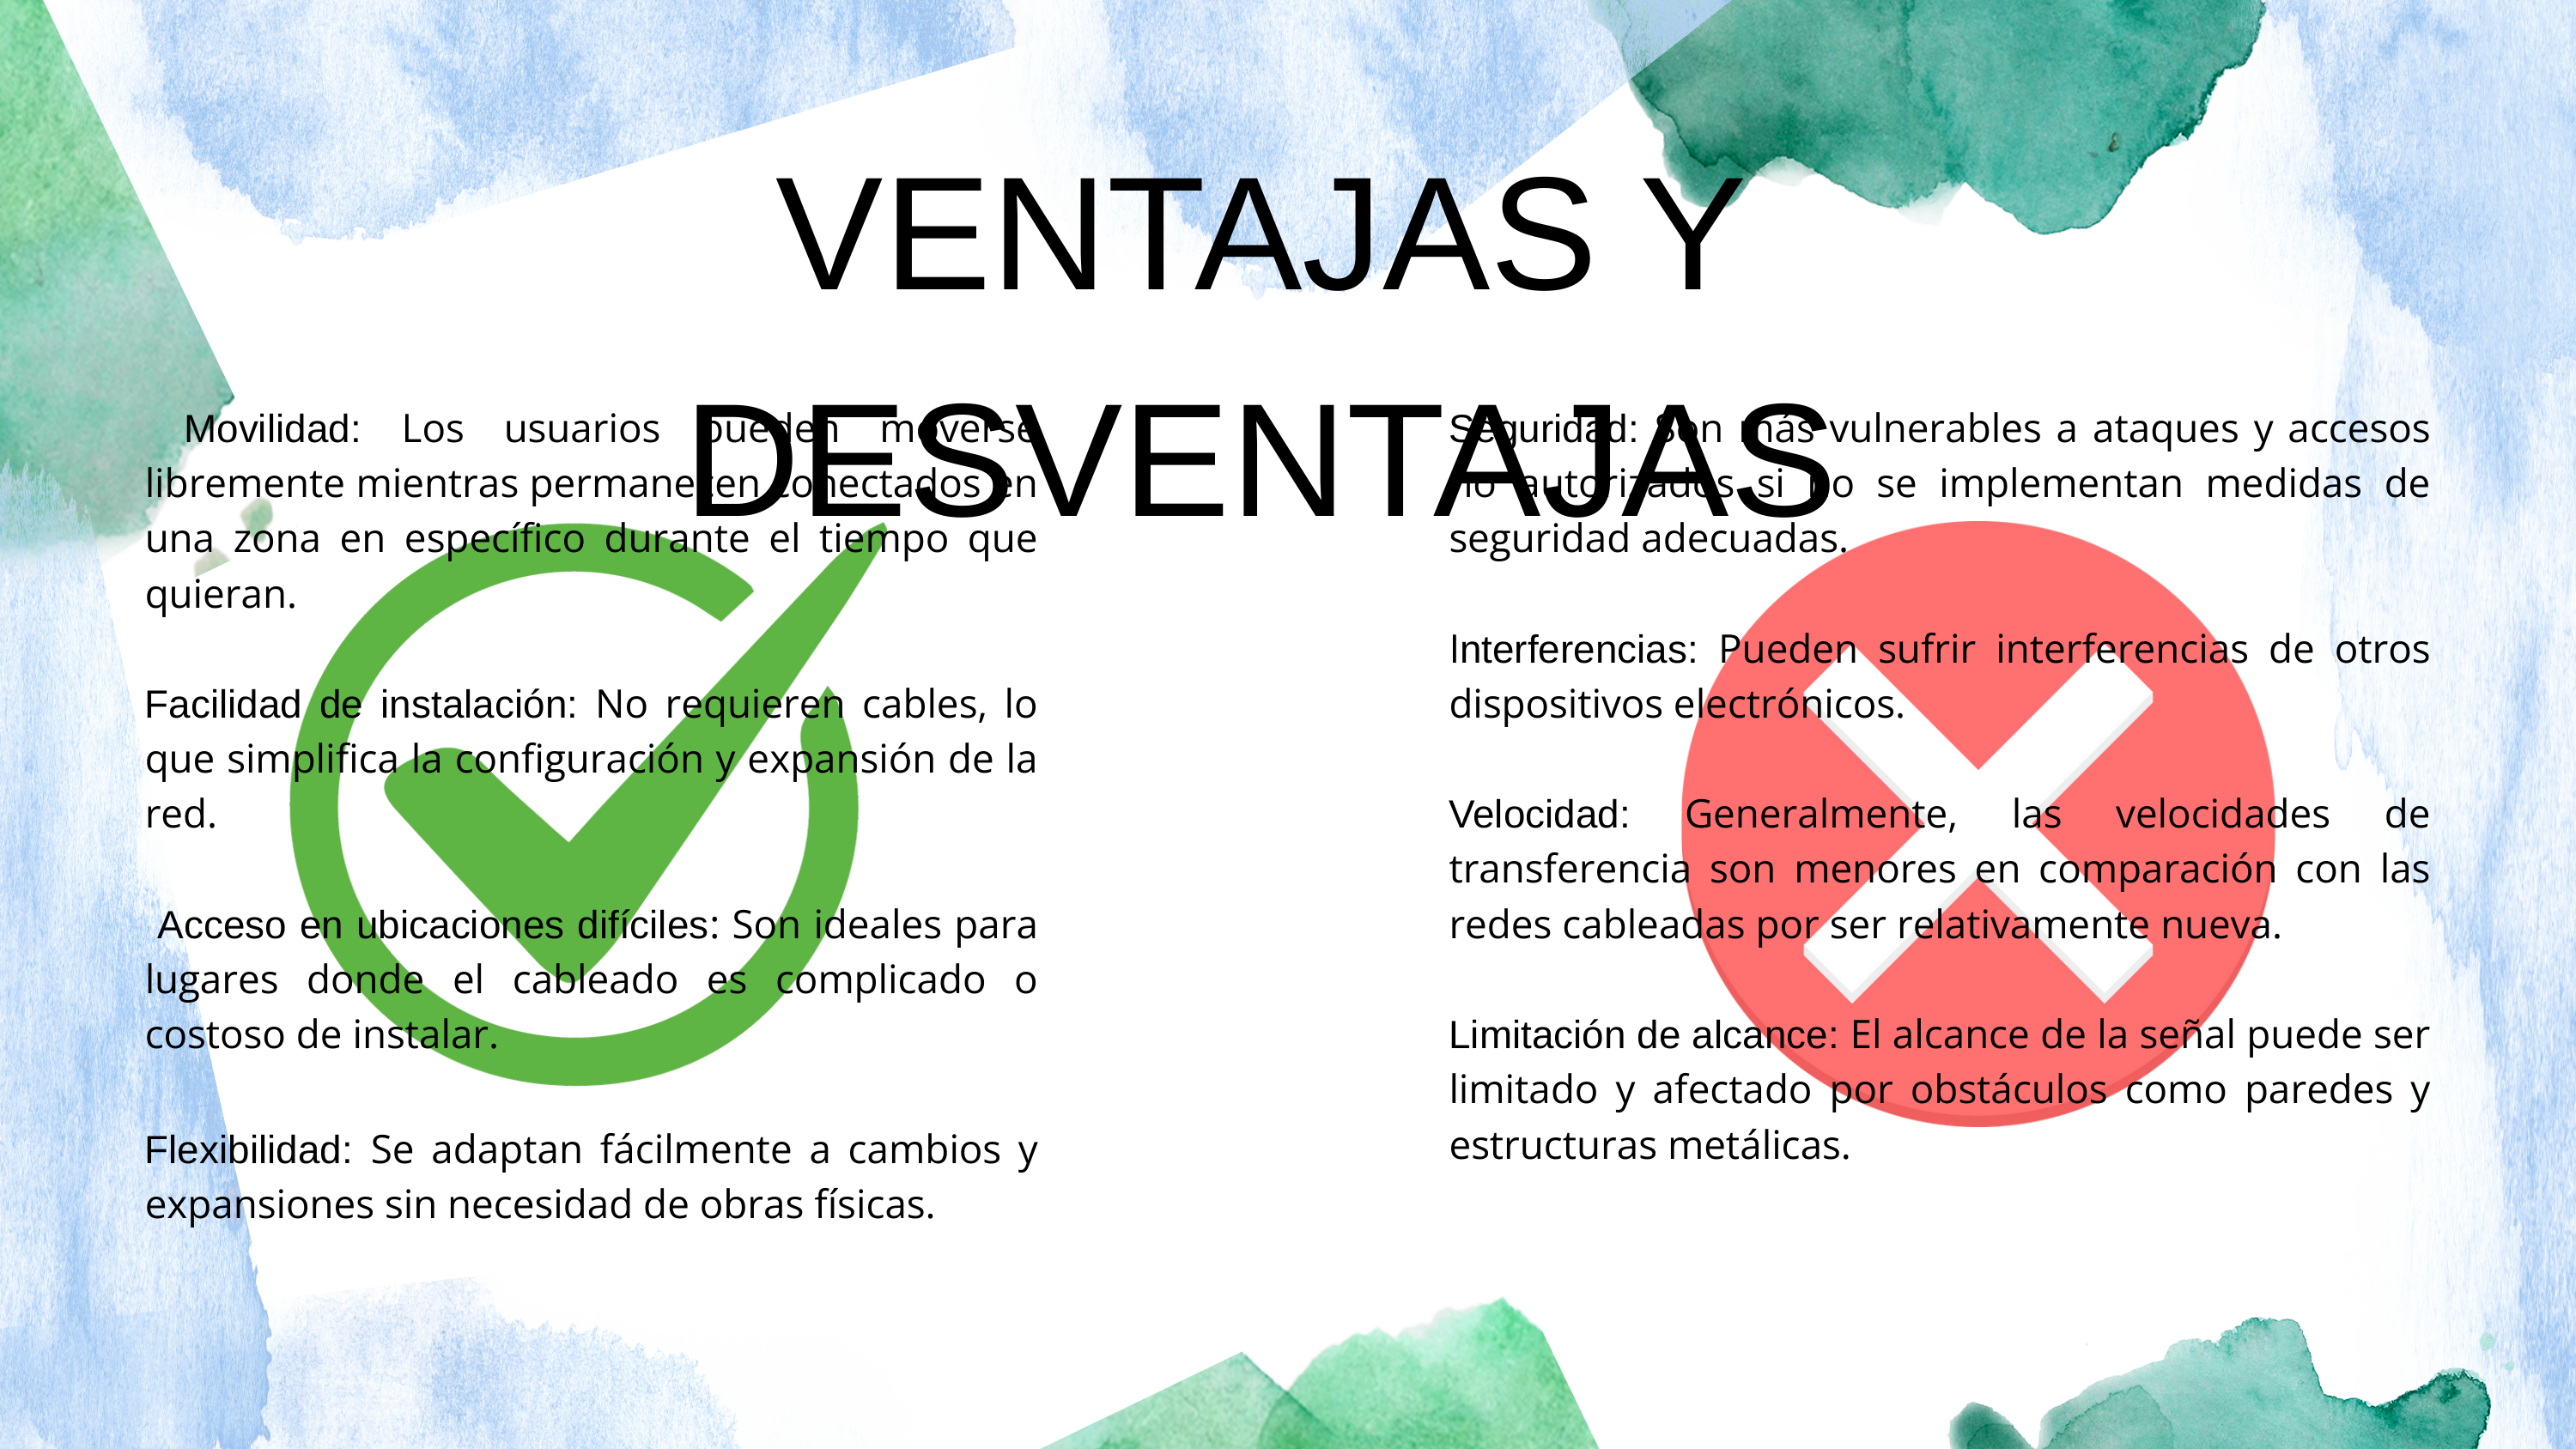

VENTAJAS Y DESVENTAJAS

 Movilidad: Los usuarios pueden moverse libremente mientras permanecen conectados en una zona en específico durante el tiempo que quieran.

Facilidad de instalación: No requieren cables, lo que simplifica la configuración y expansión de la red.

 Acceso en ubicaciones difíciles: Son ideales para lugares donde el cableado es complicado o costoso de instalar.

Flexibilidad: Se adaptan fácilmente a cambios y expansiones sin necesidad de obras físicas.

Seguridad: Son más vulnerables a ataques y accesos no autorizados si no se implementan medidas de seguridad adecuadas.

Interferencias: Pueden sufrir interferencias de otros dispositivos electrónicos.

Velocidad: Generalmente, las velocidades de transferencia son menores en comparación con las redes cableadas por ser relativamente nueva.

Limitación de alcance: El alcance de la señal puede ser limitado y afectado por obstáculos como paredes y estructuras metálicas.